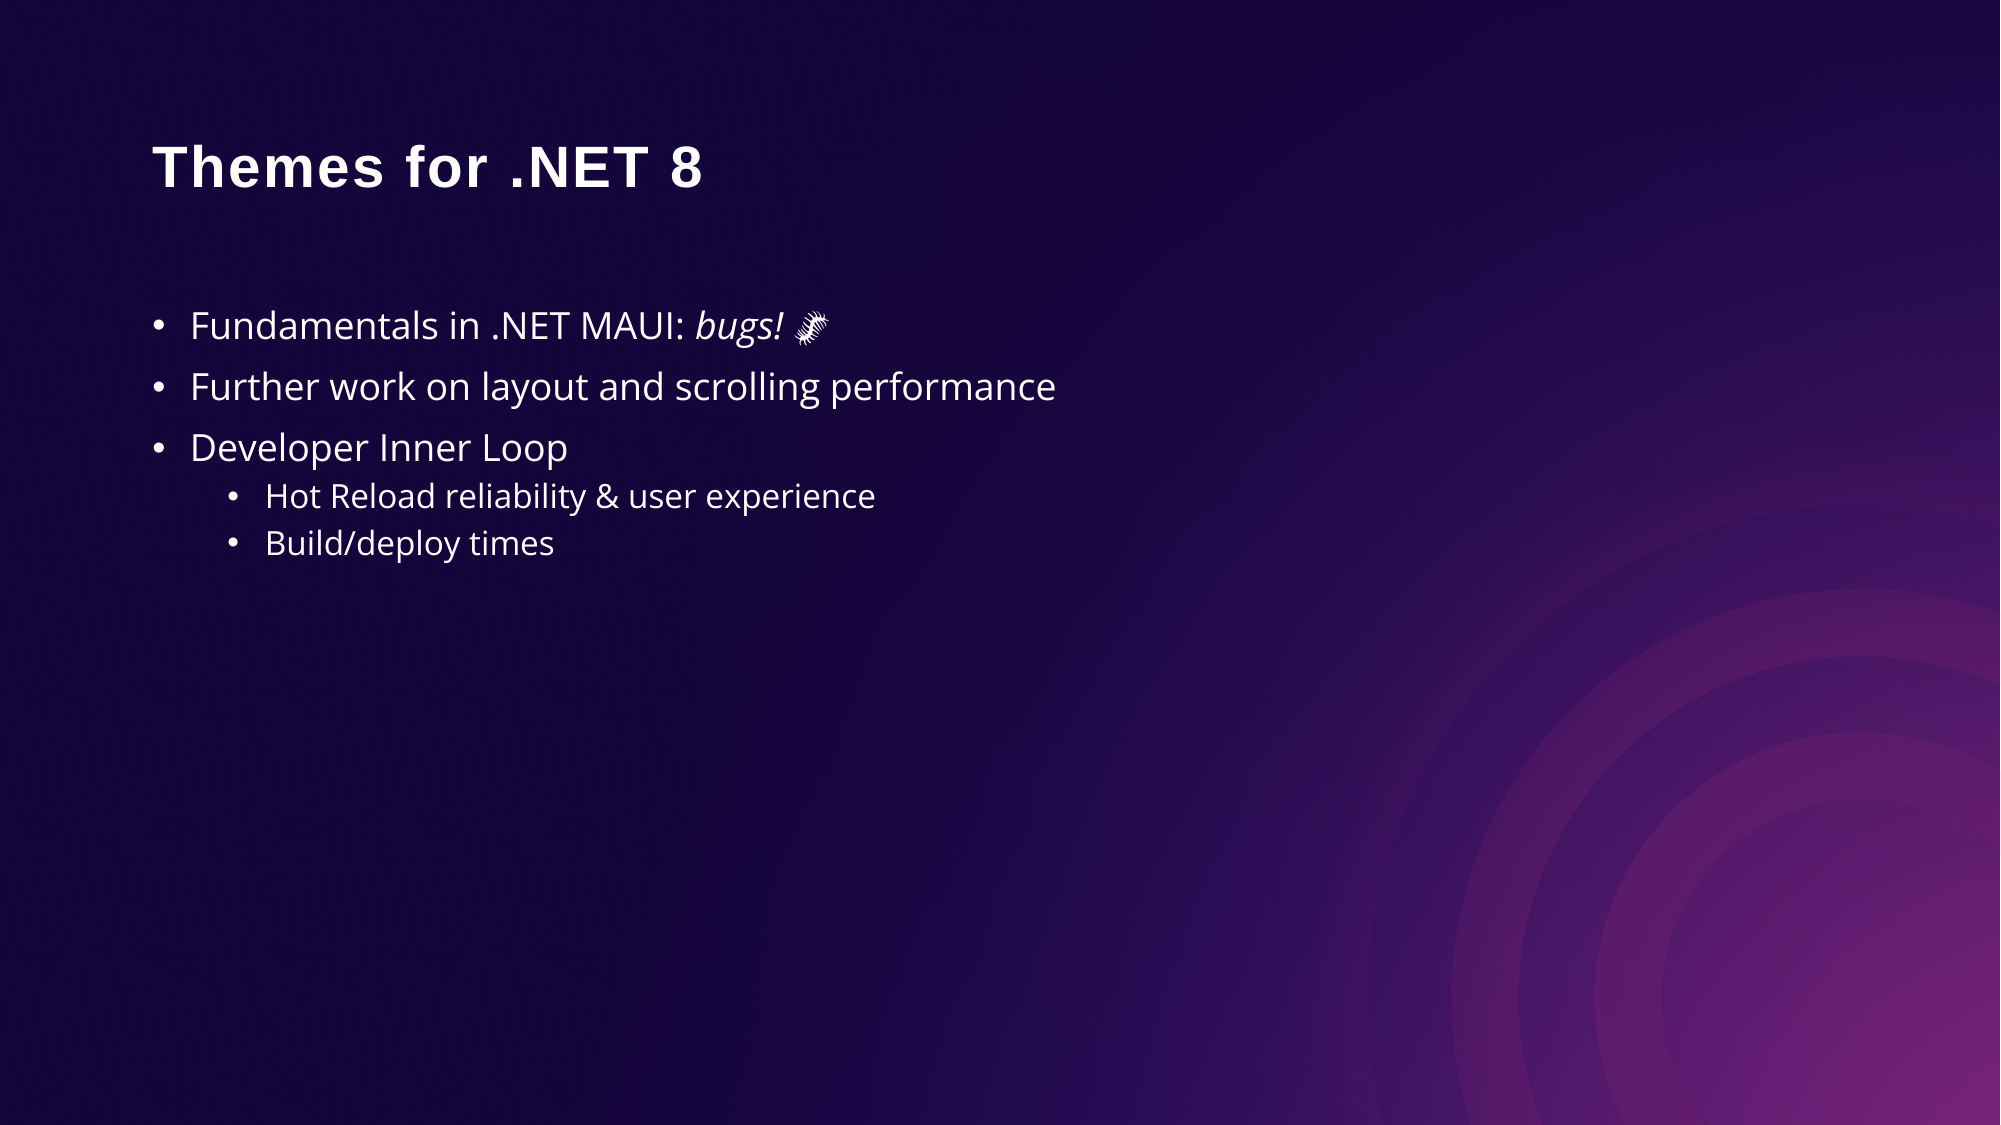

# Themes for .NET 8
Fundamentals in .NET MAUI: bugs! 🐛
Further work on layout and scrolling performance
Developer Inner Loop
Hot Reload reliability & user experience
Build/deploy times